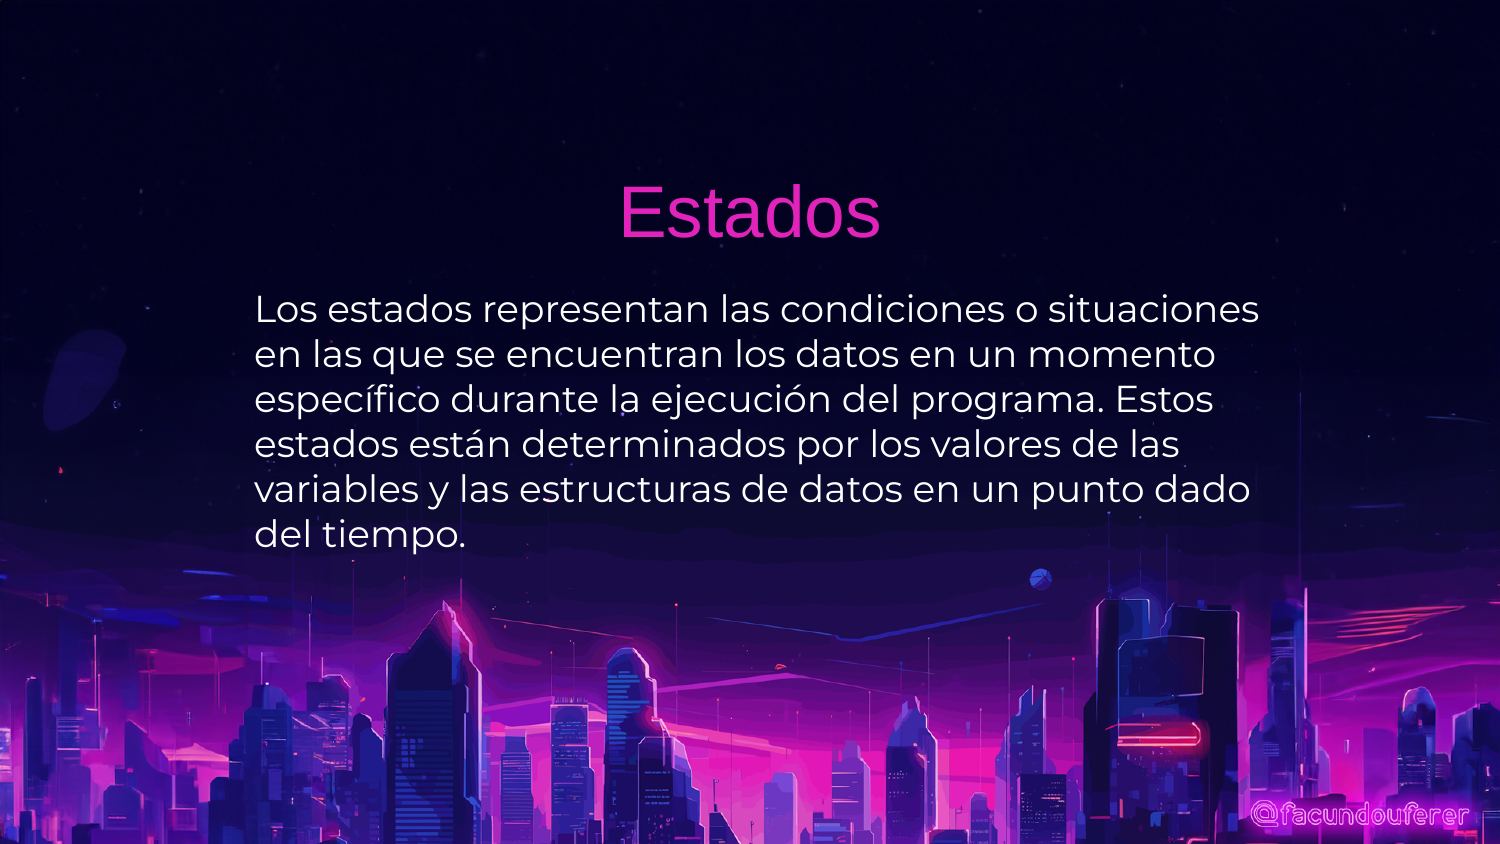

# Estados
Los estados representan las condiciones o situaciones en las que se encuentran los datos en un momento específico durante la ejecución del programa. Estos estados están determinados por los valores de las variables y las estructuras de datos en un punto dado del tiempo.